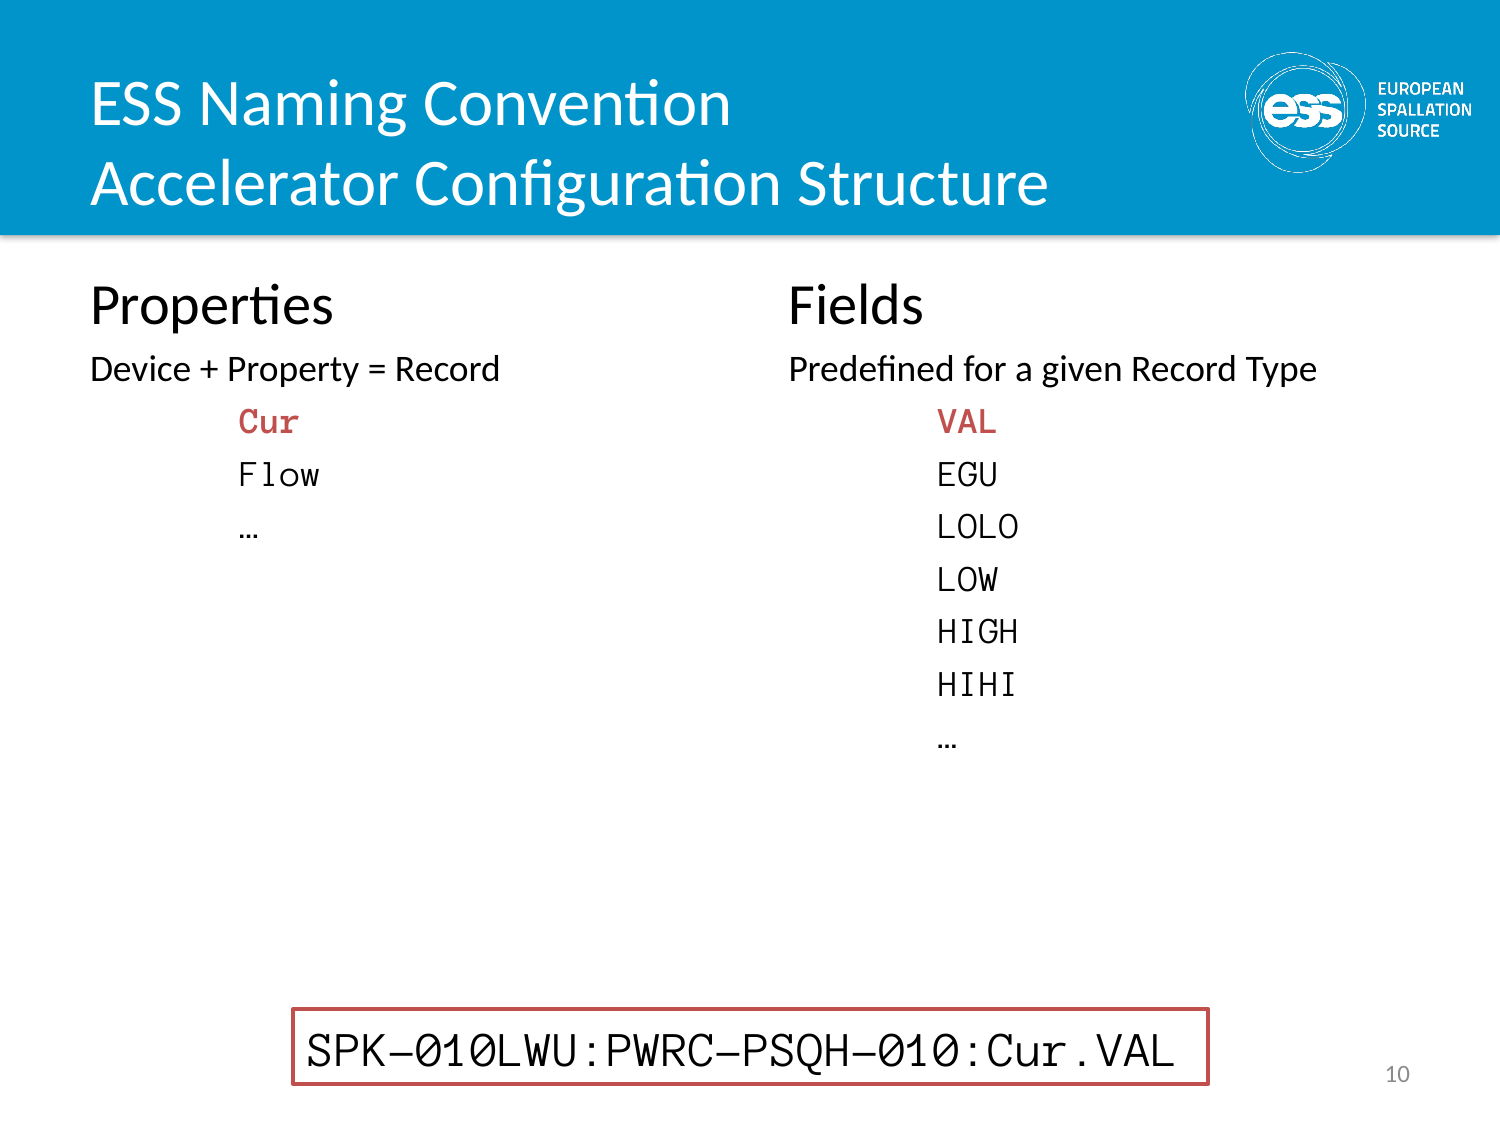

# ESS Naming Convention Accelerator Configuration Structure
Properties
Device + Property = Record
	Cur
	Flow
	…
Fields
Predefined for a given Record Type
	VAL
	EGU
	LOLO
	LOW
	HIGH
	HIHI
	…
SPK-010LWU:PWRC-PSQH-010:Cur.VAL
10